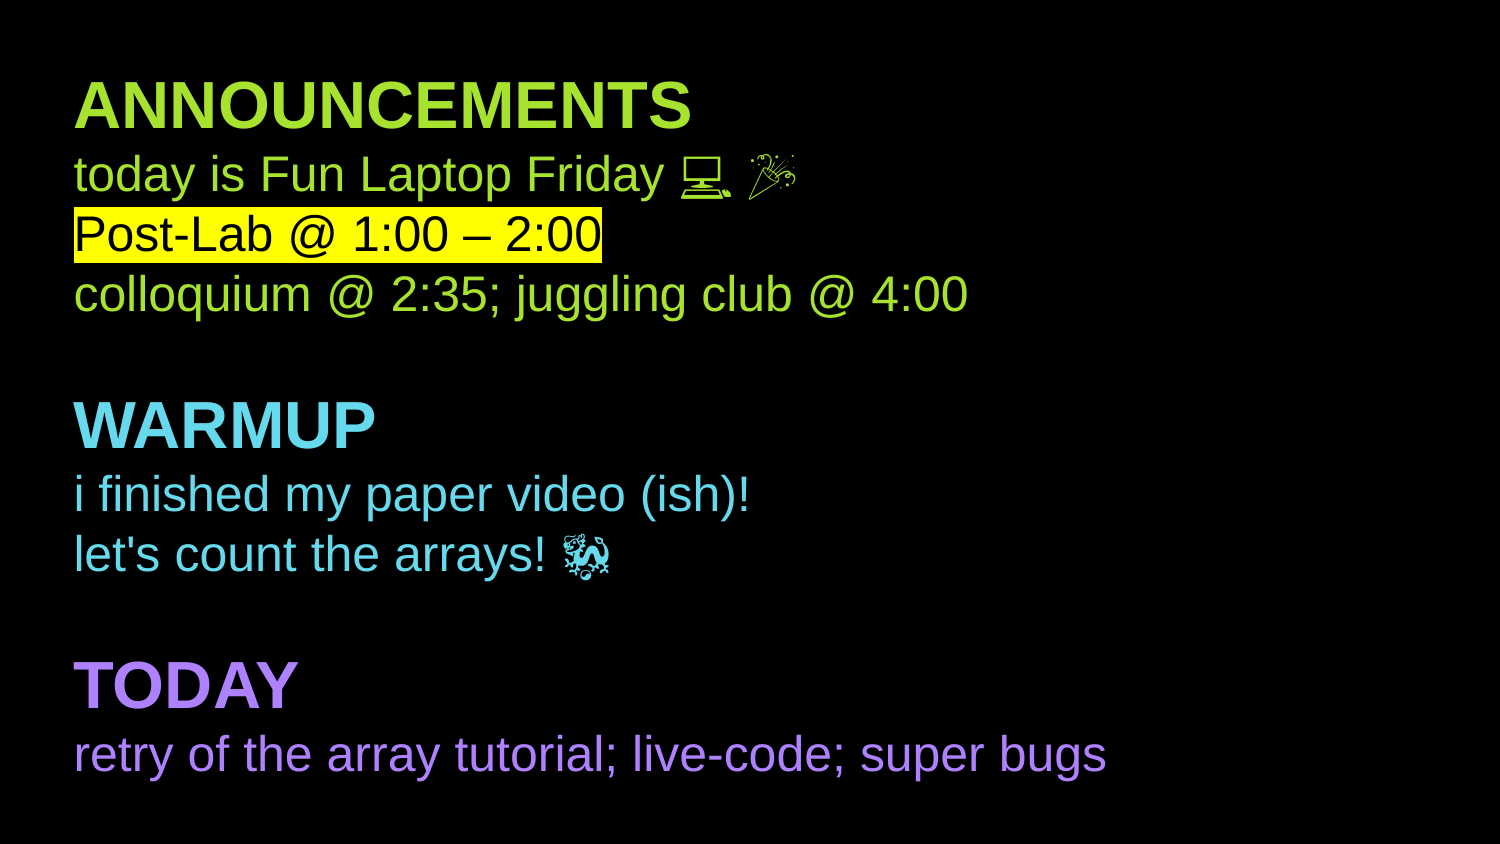

ANNOUNCEMENTS
today is Fun Laptop Friday 💻 🎉
Post-Lab @ 1:00 – 2:00
colloquium @ 2:35; juggling club @ 4:00
WARMUP
i finished my paper video (ish)!
let's count the arrays! 🐉
TODAY
retry of the array tutorial; live-code; super bugs